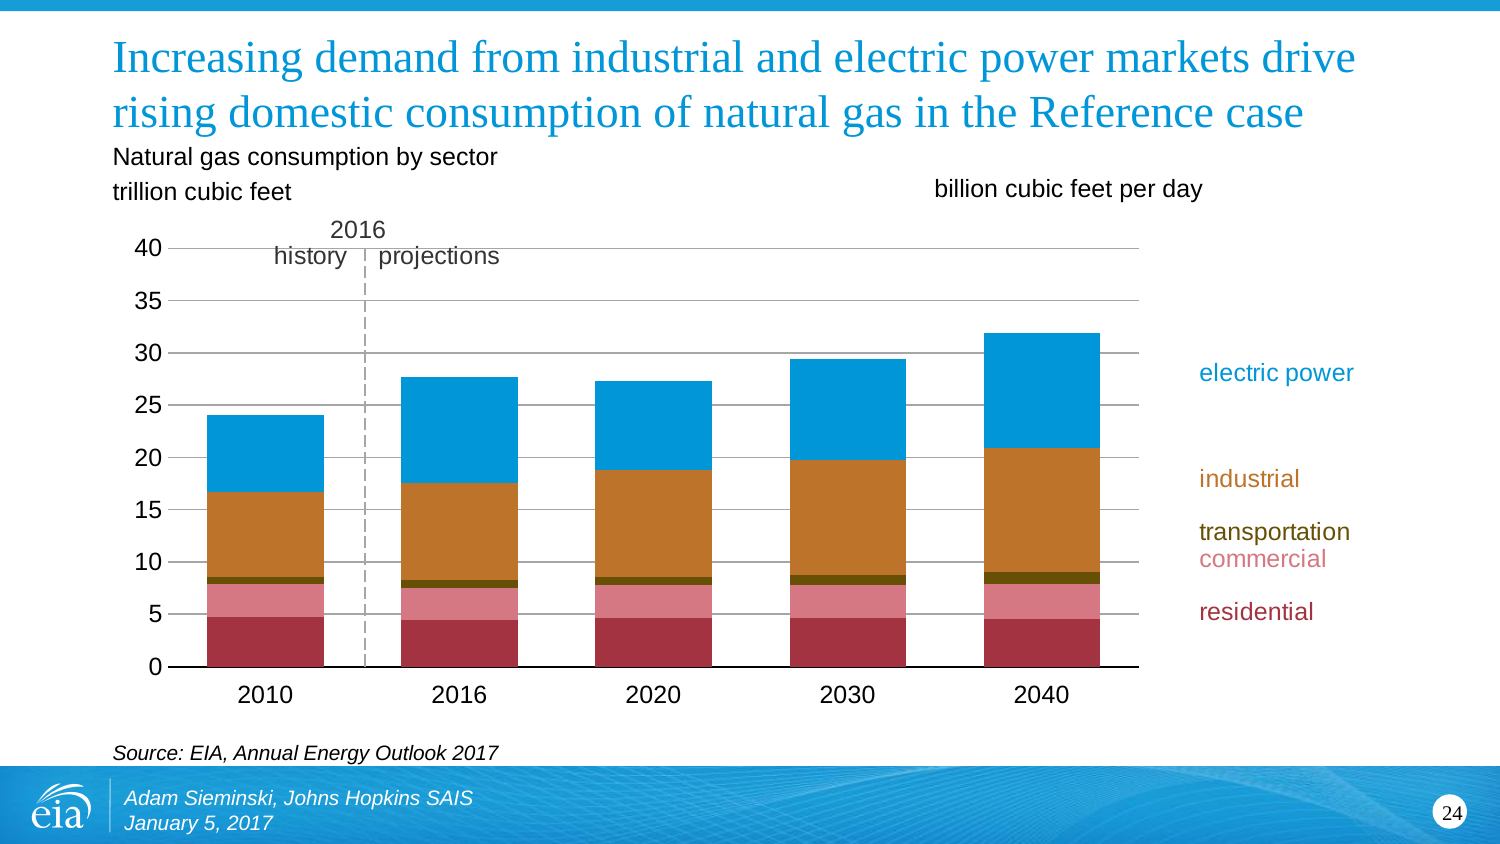

# Increasing demand from industrial and electric power markets drive rising domestic consumption of natural gas in the Reference case
Natural gas consumption by sector
trillion cubic feet
billion cubic feet per day

### Chart

| Category | residential | commercial | transportation | industrial | power |
|---|---|---|---|---|---|
| 2010 | 4.782412 | 3.1025929999999997 | 0.702788 | 8.111819 | 7.387184 |
| 2016 | 4.422392 | 3.126697 | 0.73787 | 9.28295 | 10.106688 |
| 2020 | 4.646106 | 3.132156 | 0.77443 | 10.256478 | 8.514072 |
| 2030 | 4.611358 | 3.167764 | 0.9399839999999999 | 11.043987 | 9.687373 |
| 2040 | 4.542617 | 3.372598 | 1.121741 | 11.829687999999999 | 11.040435 |
Source: EIA, Annual Energy Outlook 2017
Adam Sieminski, Johns Hopkins SAIS
January 5, 2017
24